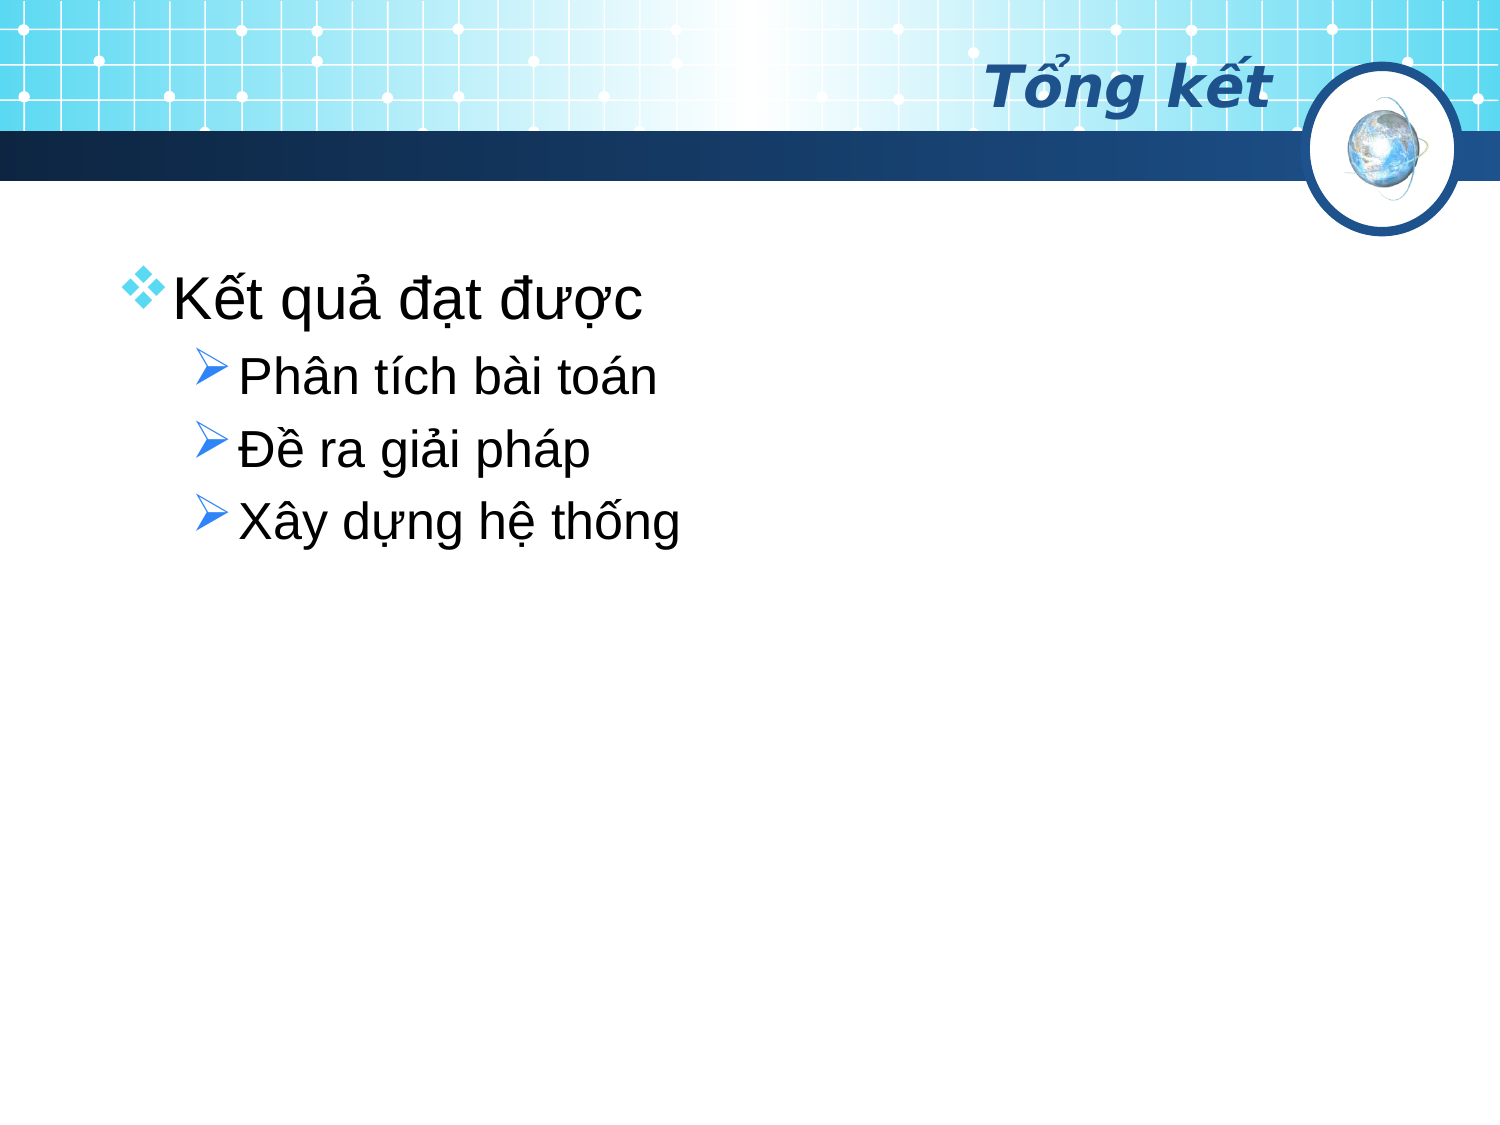

# Tổng kết
Kết quả đạt được
Phân tích bài toán
Đề ra giải pháp
Xây dựng hệ thống